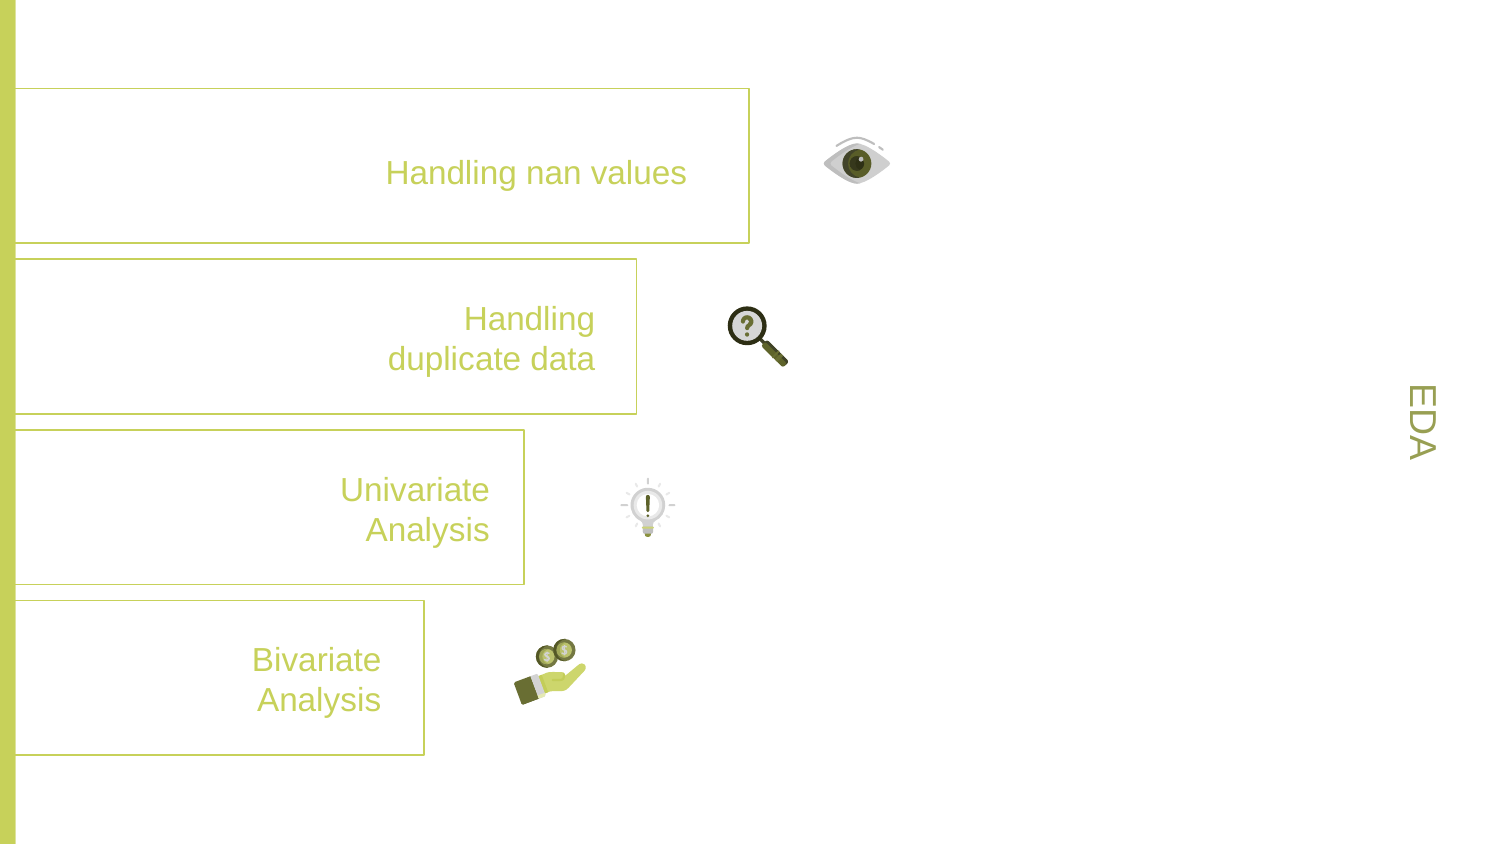

Handling nan values

Handling duplicate data

# EDA

Univariate Analysis

 Bivariate Analysis